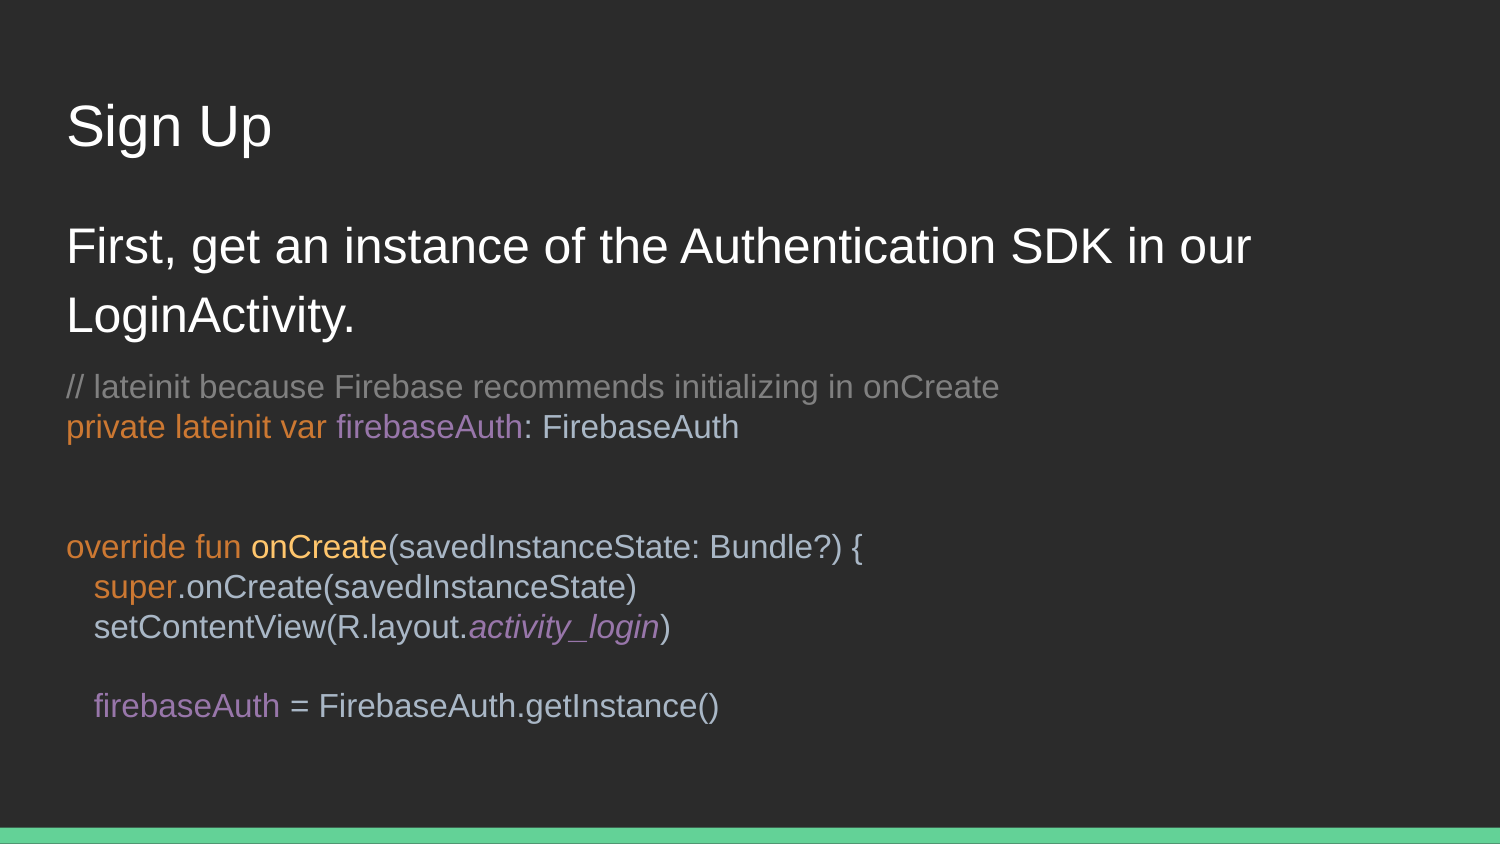

# Sign Up
First, get an instance of the Authentication SDK in our LoginActivity.
// lateinit because Firebase recommends initializing in onCreate
private lateinit var firebaseAuth: FirebaseAuth

override fun onCreate(savedInstanceState: Bundle?) {
   super.onCreate(savedInstanceState)
   setContentView(R.layout.activity_login)

   firebaseAuth = FirebaseAuth.getInstance()